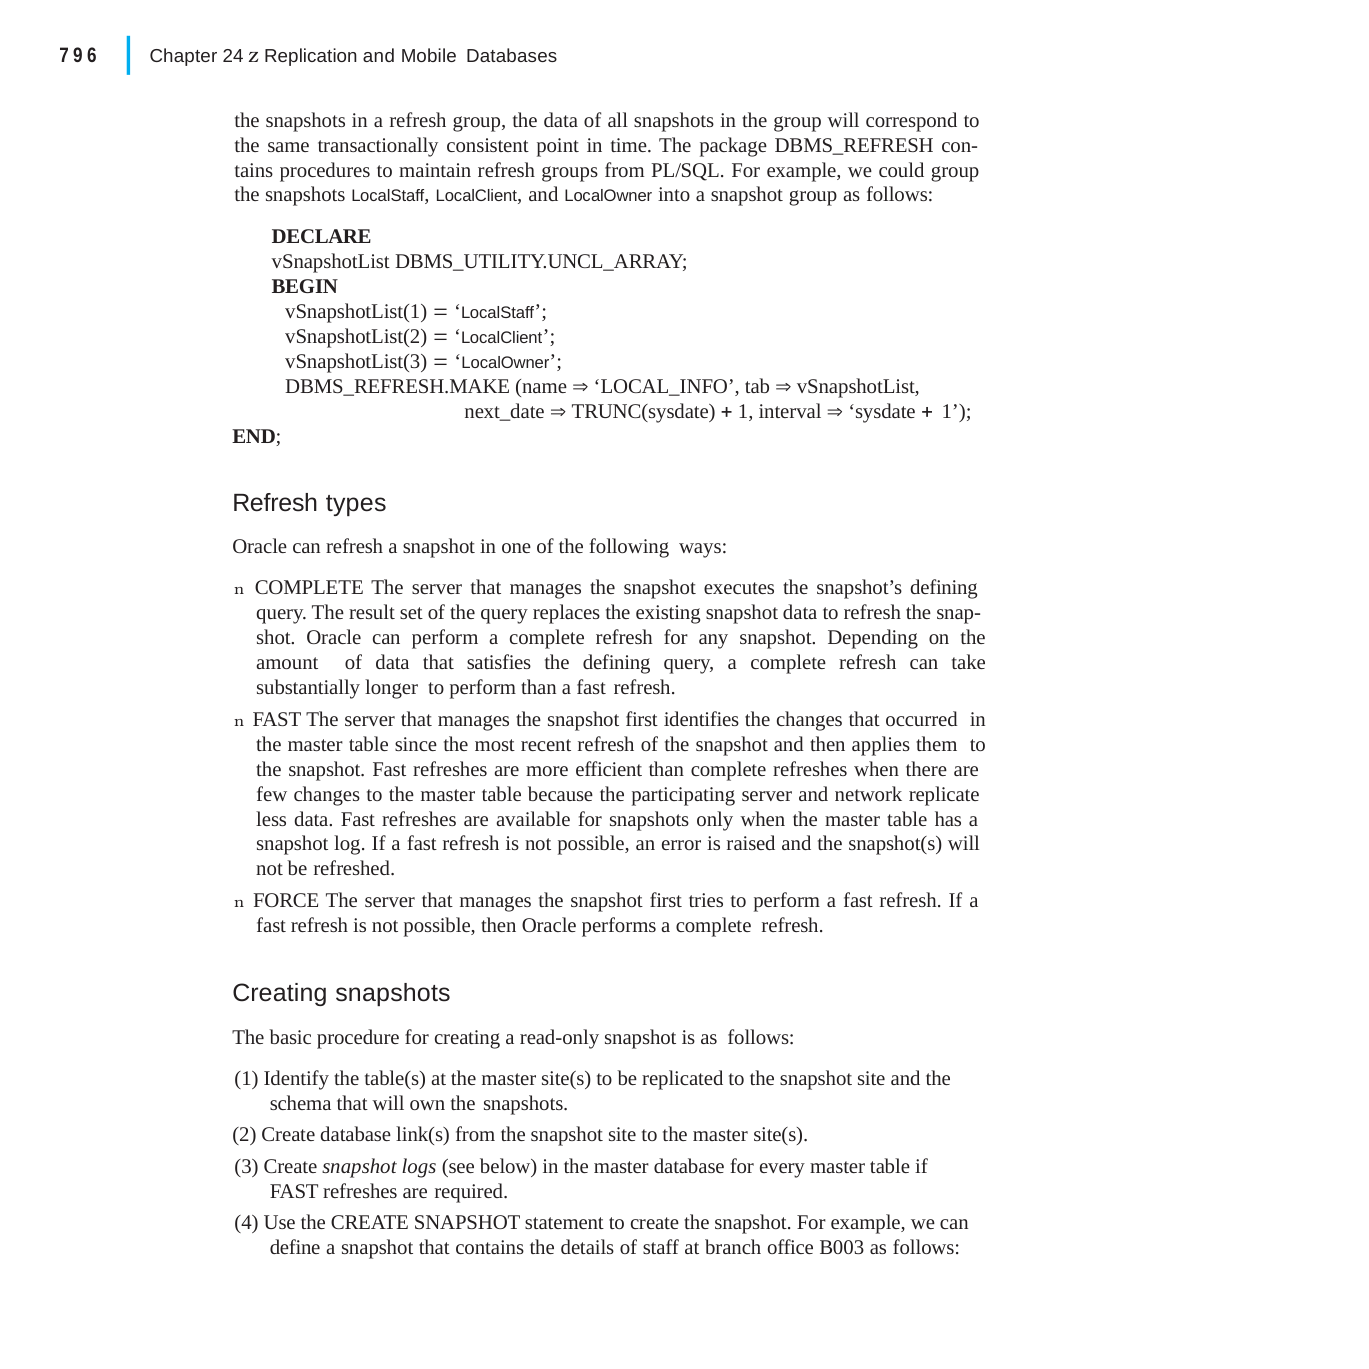

|
796
Chapter 24 z Replication and Mobile Databases
the snapshots in a refresh group, the data of all snapshots in the group will correspond to  the same transactionally consistent point in time. The package DBMS_REFRESH con-  tains procedures to maintain refresh groups from PL/SQL. For example, we could group  the snapshots LocalStaff, LocalClient, and LocalOwner into a snapshot group as follows:
DECLARE
vSnapshotList DBMS_UTILITY.UNCL_ARRAY;
BEGIN
vSnapshotList(1) = ‘LocalStaff’;  vSnapshotList(2) = ‘LocalClient’;  vSnapshotList(3) = ‘LocalOwner’;
DBMS_REFRESH.MAKE (name ⇒ ‘LOCAL_INFO’, tab ⇒ vSnapshotList,  next_date ⇒ TRUNC(sysdate) + 1, interval ⇒ ‘sysdate + 1’);
END;

Refresh types
Oracle can refresh a snapshot in one of the following ways:
n COMPLETE The server that manages the snapshot executes the snapshot’s defining  query. The result set of the query replaces the existing snapshot data to refresh the snap-  shot. Oracle can perform a complete refresh for any snapshot. Depending on the amount  of data that satisfies the defining query, a complete refresh can take substantially longer  to perform than a fast refresh.
n FAST The server that manages the snapshot first identifies the changes that occurred  in the master table since the most recent refresh of the snapshot and then applies them  to the snapshot. Fast refreshes are more efficient than complete refreshes when there are  few changes to the master table because the participating server and network replicate  less data. Fast refreshes are available for snapshots only when the master table has a  snapshot log. If a fast refresh is not possible, an error is raised and the snapshot(s) will  not be refreshed.
n FORCE The server that manages the snapshot first tries to perform a fast refresh. If a  fast refresh is not possible, then Oracle performs a complete refresh.

Creating snapshots
The basic procedure for creating a read-only snapshot is as follows:
(1) Identify the table(s) at the master site(s) to be replicated to the snapshot site and the  schema that will own the snapshots.
(2) Create database link(s) from the snapshot site to the master site(s).
(3) Create snapshot logs (see below) in the master database for every master table if  FAST refreshes are required.
(4) Use the CREATE SNAPSHOT statement to create the snapshot. For example, we can  define a snapshot that contains the details of staff at branch office B003 as follows: